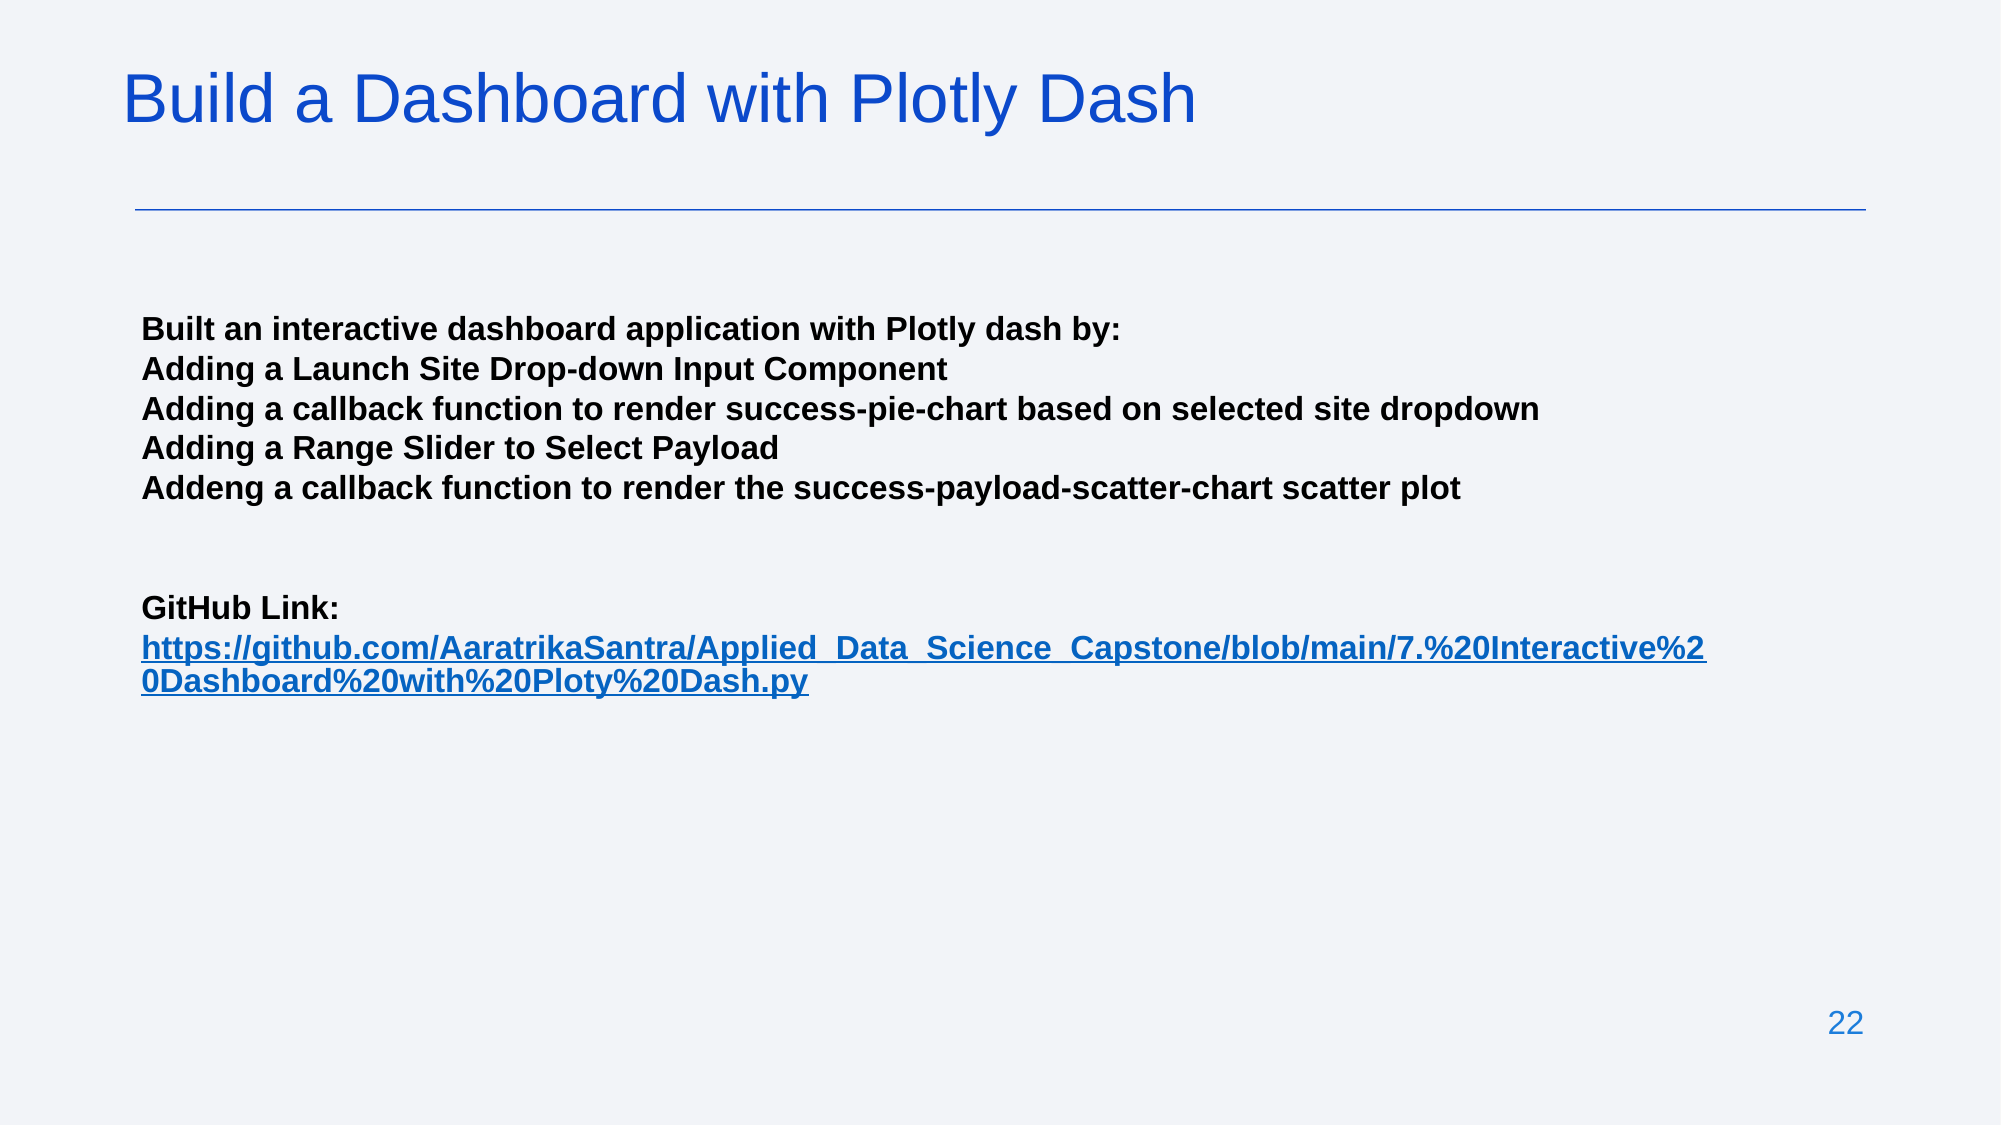

Build a Dashboard with Plotly Dash
Built an interactive dashboard application with Plotly dash by:
Adding a Launch Site Drop-down Input Component
Adding a callback function to render success-pie-chart based on selected site dropdown
Adding a Range Slider to Select Payload
Addeng a callback function to render the success-payload-scatter-chart scatter plot

GitHub Link: https://github.com/AaratrikaSantra/Applied_Data_Science_Capstone/blob/main/7.%20Interactive%20Dashboard%20with%20Ploty%20Dash.py

22